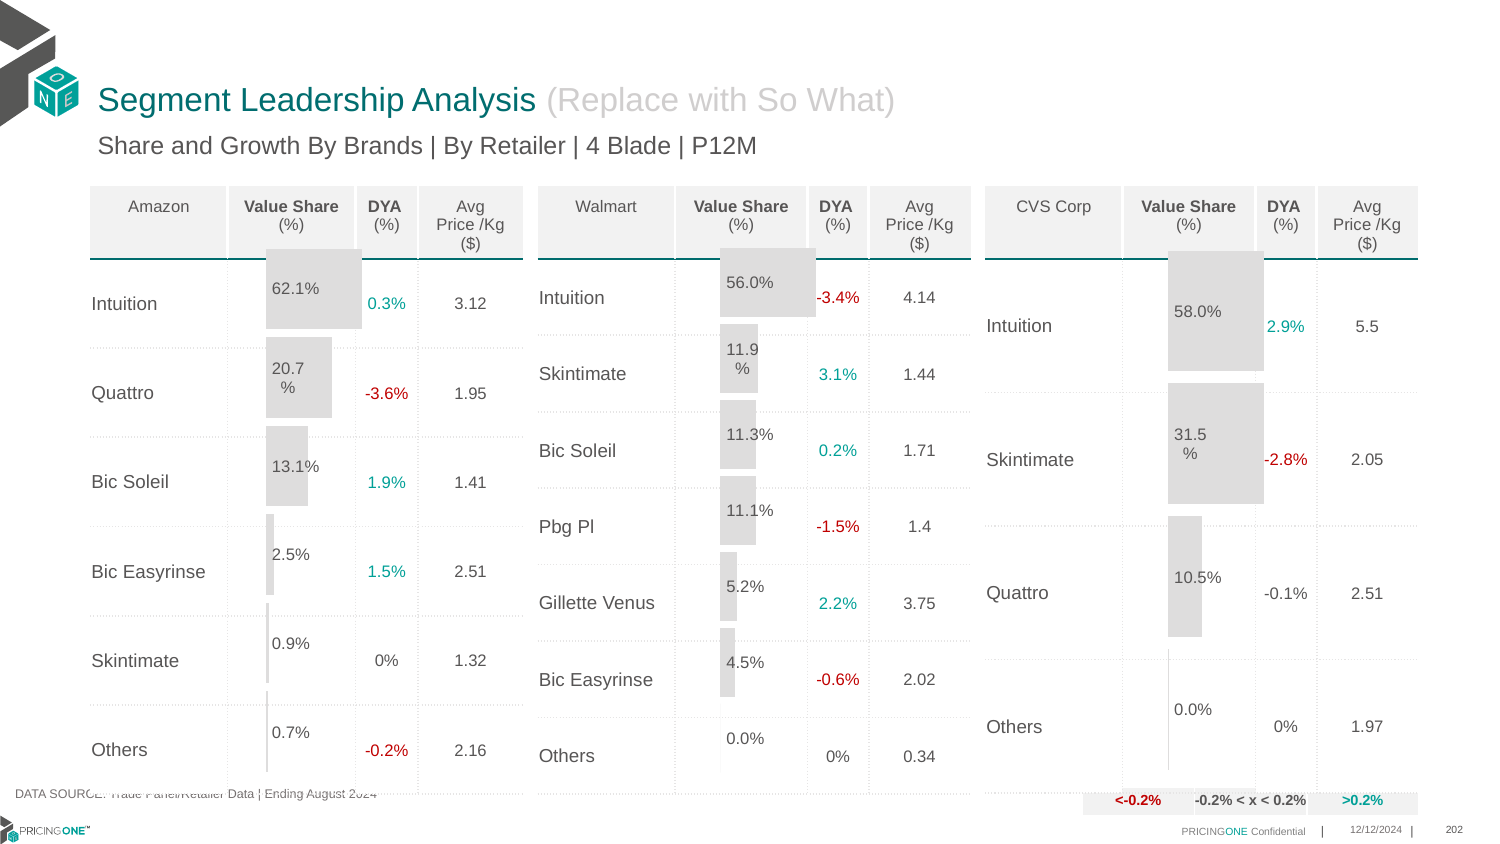

# Segment Leadership Analysis (Replace with So What)
Share and Growth By Brands | By Retailer | 4 Blade | P12M
| Walmart | Value Share (%) | DYA (%) | Avg Price /Kg ($) |
| --- | --- | --- | --- |
| Intuition |  | -3.4% | 4.14 |
| Skintimate |  | 3.1% | 1.44 |
| Bic Soleil |  | 0.2% | 1.71 |
| Pbg Pl |  | -1.5% | 1.4 |
| Gillette Venus |  | 2.2% | 3.75 |
| Bic Easyrinse |  | -0.6% | 2.02 |
| Others |  | 0% | 0.34 |
| Amazon | Value Share (%) | DYA (%) | Avg Price /Kg ($) |
| --- | --- | --- | --- |
| Intuition |  | 0.3% | 3.12 |
| Quattro |  | -3.6% | 1.95 |
| Bic Soleil |  | 1.9% | 1.41 |
| Bic Easyrinse |  | 1.5% | 2.51 |
| Skintimate |  | 0% | 1.32 |
| Others |  | -0.2% | 2.16 |
| CVS Corp | Value Share (%) | DYA (%) | Avg Price /Kg ($) |
| --- | --- | --- | --- |
| Intuition |  | 2.9% | 5.5 |
| Skintimate |  | -2.8% | 2.05 |
| Quattro |  | -0.1% | 2.51 |
| Others |  | 0% | 1.97 |

### Chart

| Category | Amazon | 4 Blade |
|---|---|
|  | 0.6210522226133033 |

### Chart

| Category | Walmart | 4 Blade |
|---|---|
|  | 0.5595751862884549 |

### Chart

| Category | CVS Corp | 4 Blade |
|---|---|
|  | 0.5795022869373767 |
DATA SOURCE: Trade Panel/Retailer Data | Ending August 2024
| <-0.2% | -0.2% < x < 0.2% | >0.2% |
| --- | --- | --- |

12/12/2024
202